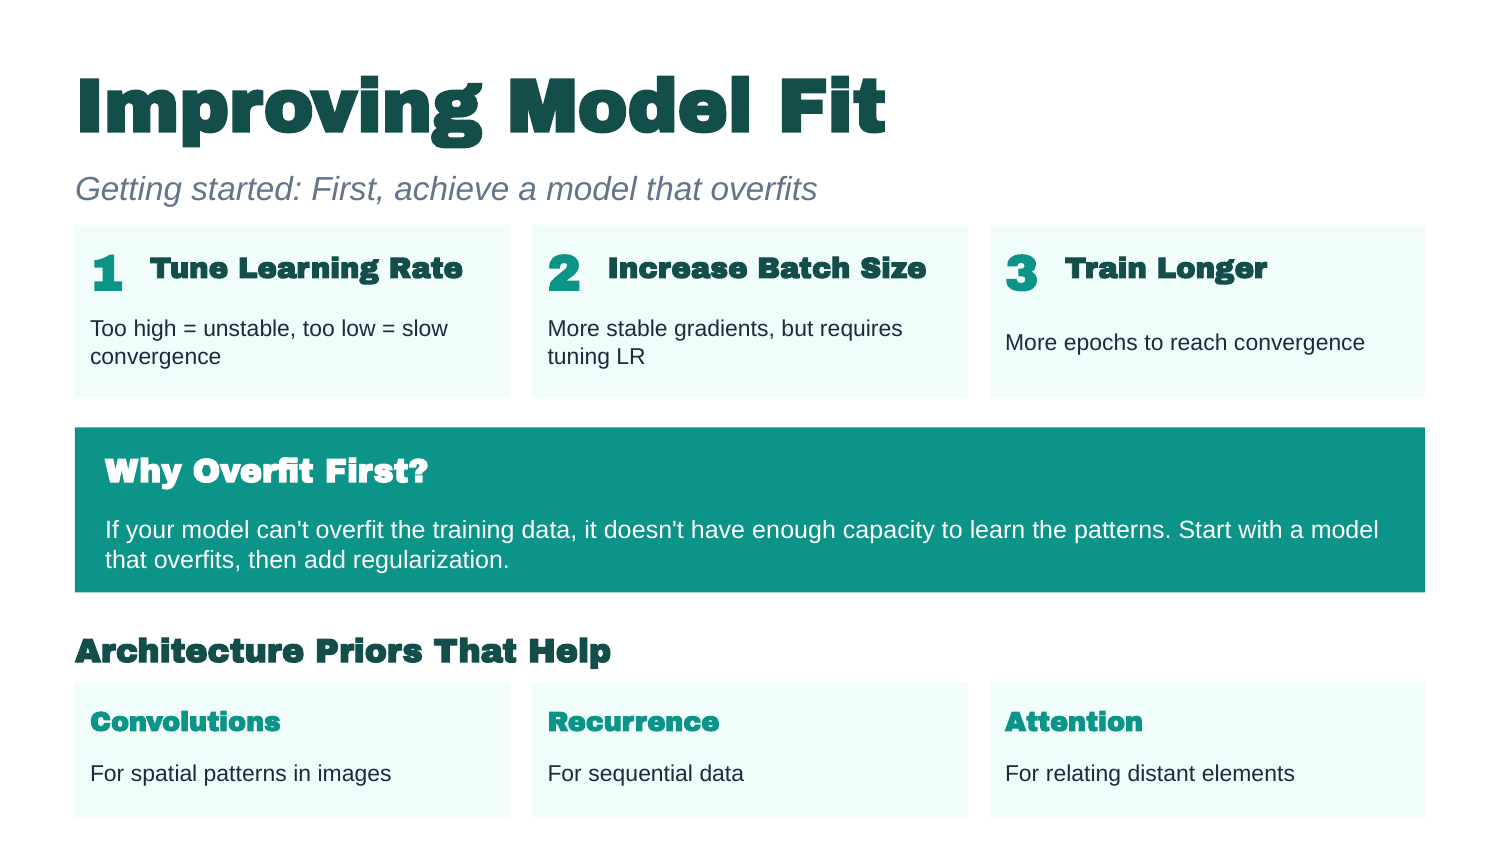

Improving Model Fit
Getting started: First, achieve a model that overfits

1
Tune Learning Rate
2
Increase Batch Size
3
Train Longer
Too high = unstable, too low = slow convergence
More stable gradients, but requires tuning LR
More epochs to reach convergence

Why Overfit First?
If your model can't overfit the training data, it doesn't have enough capacity to learn the patterns. Start with a model that overfits, then add regularization.
Architecture Priors That Help

Convolutions
Recurrence
Attention
For spatial patterns in images
For sequential data
For relating distant elements